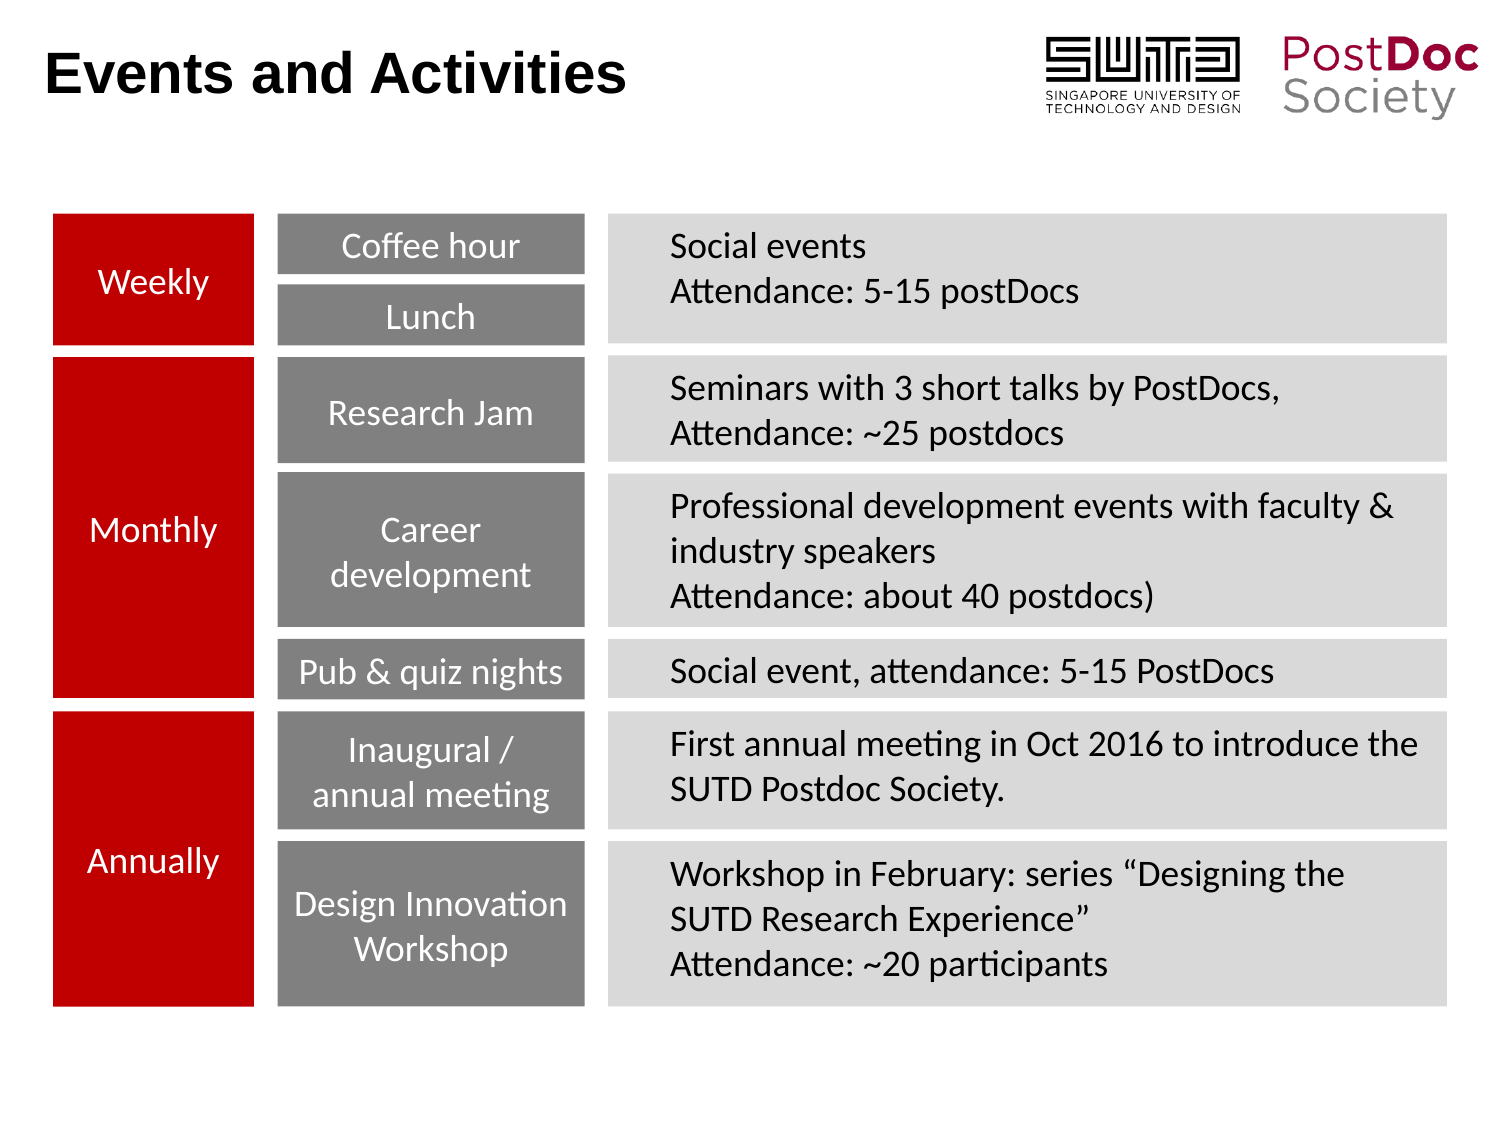

# Events and Activities

Weekly
Coffee hour
Social events
Attendance: 5-15 postDocs
Lunch

Seminars with 3 short talks by PostDocs,
Attendance: ~25 postdocs
Monthly
Research Jam
Career development

Professional development events with faculty & industry speakers
Attendance: about 40 postdocs)
Pub & quiz nights
Social event, attendance: 5-15 PostDocs

Annually

First annual meeting in Oct 2016 to introduce the SUTD Postdoc Society.
Inaugural / annual meeting
Design Innovation Workshop
Workshop in February: series “Designing the SUTD Research Experience”
Attendance: ~20 participants